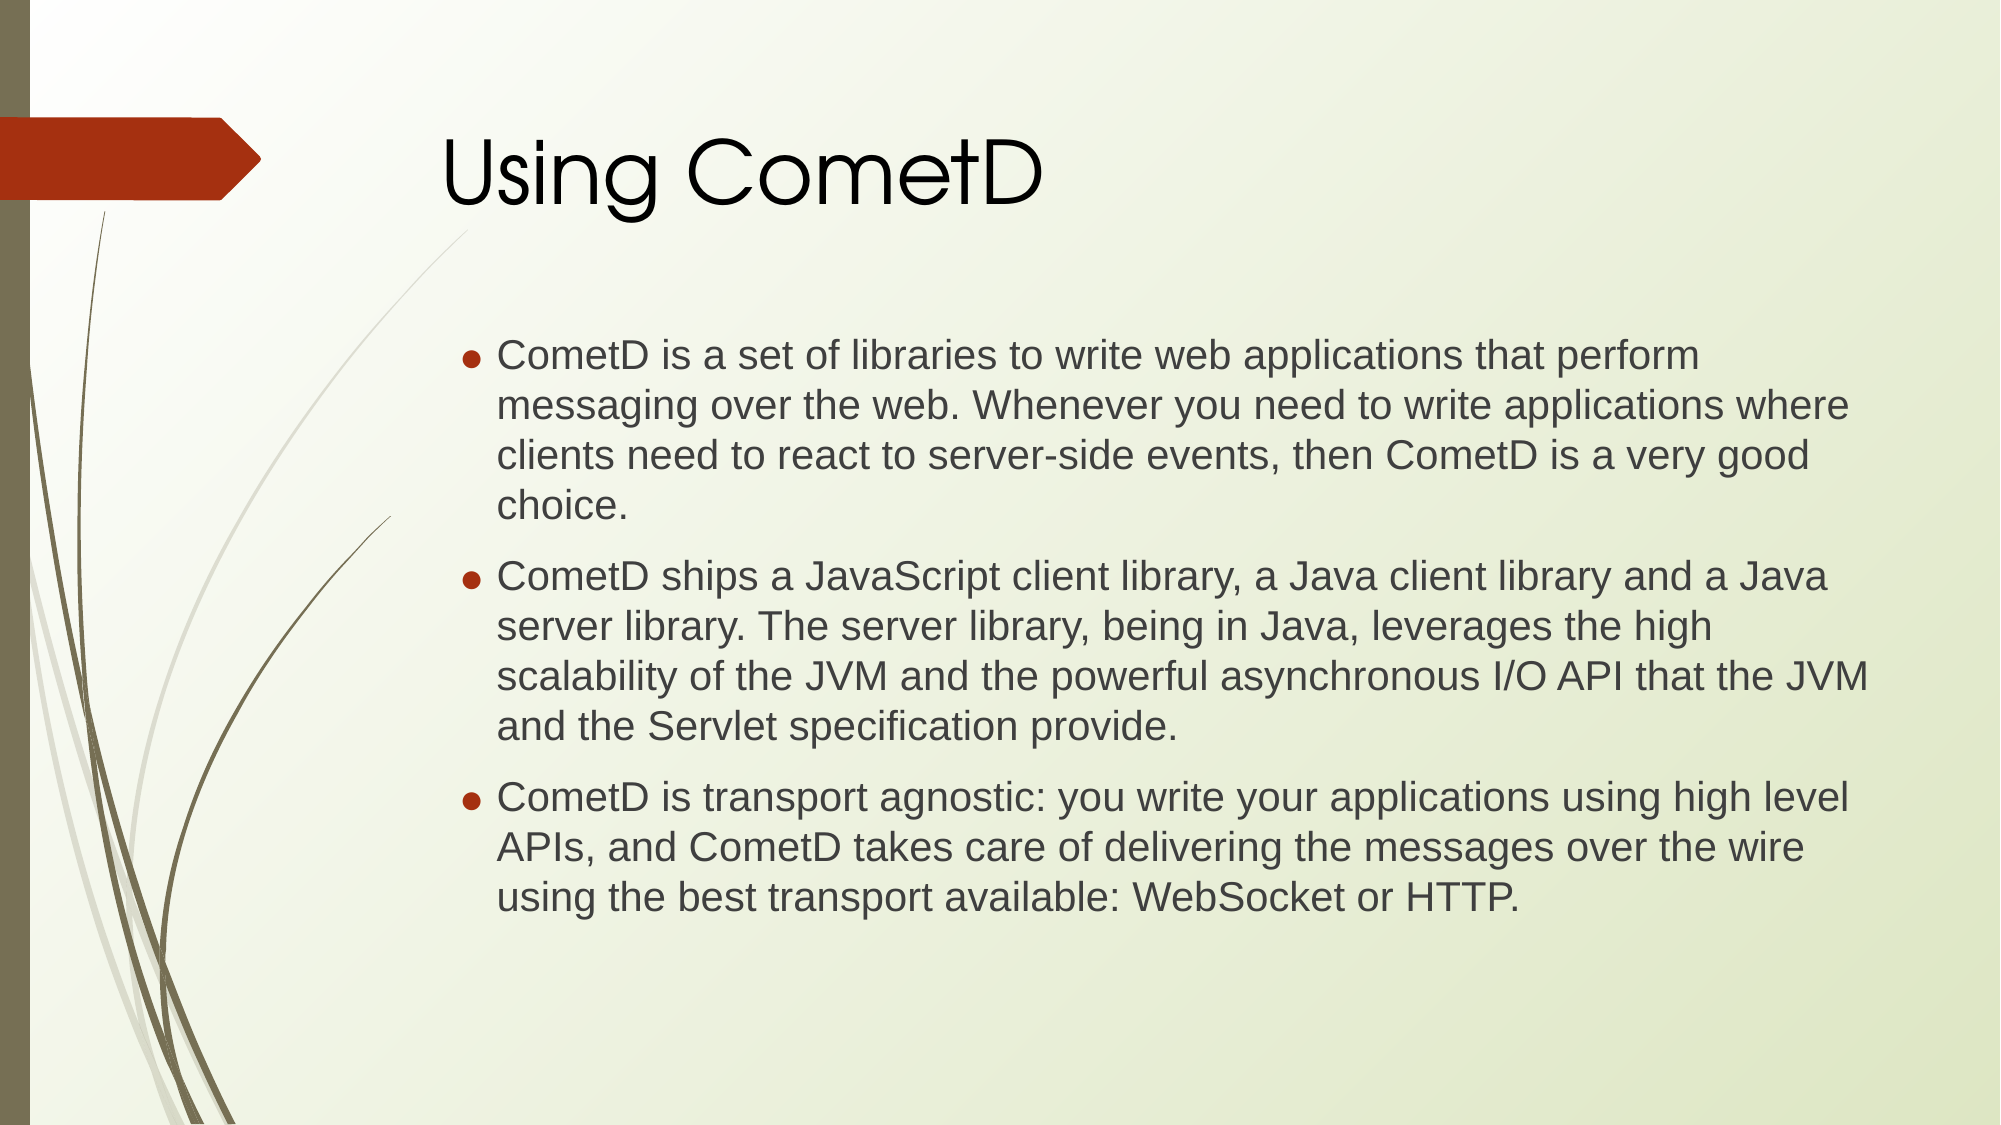

# Using CometD
CometD is a set of libraries to write web applications that perform messaging over the web. Whenever you need to write applications where clients need to react to server-side events, then CometD is a very good choice.
CometD ships a JavaScript client library, a Java client library and a Java server library. The server library, being in Java, leverages the high scalability of the JVM and the powerful asynchronous I/O API that the JVM and the Servlet specification provide.
CometD is transport agnostic: you write your applications using high level APIs, and CometD takes care of delivering the messages over the wire using the best transport available: WebSocket or HTTP.